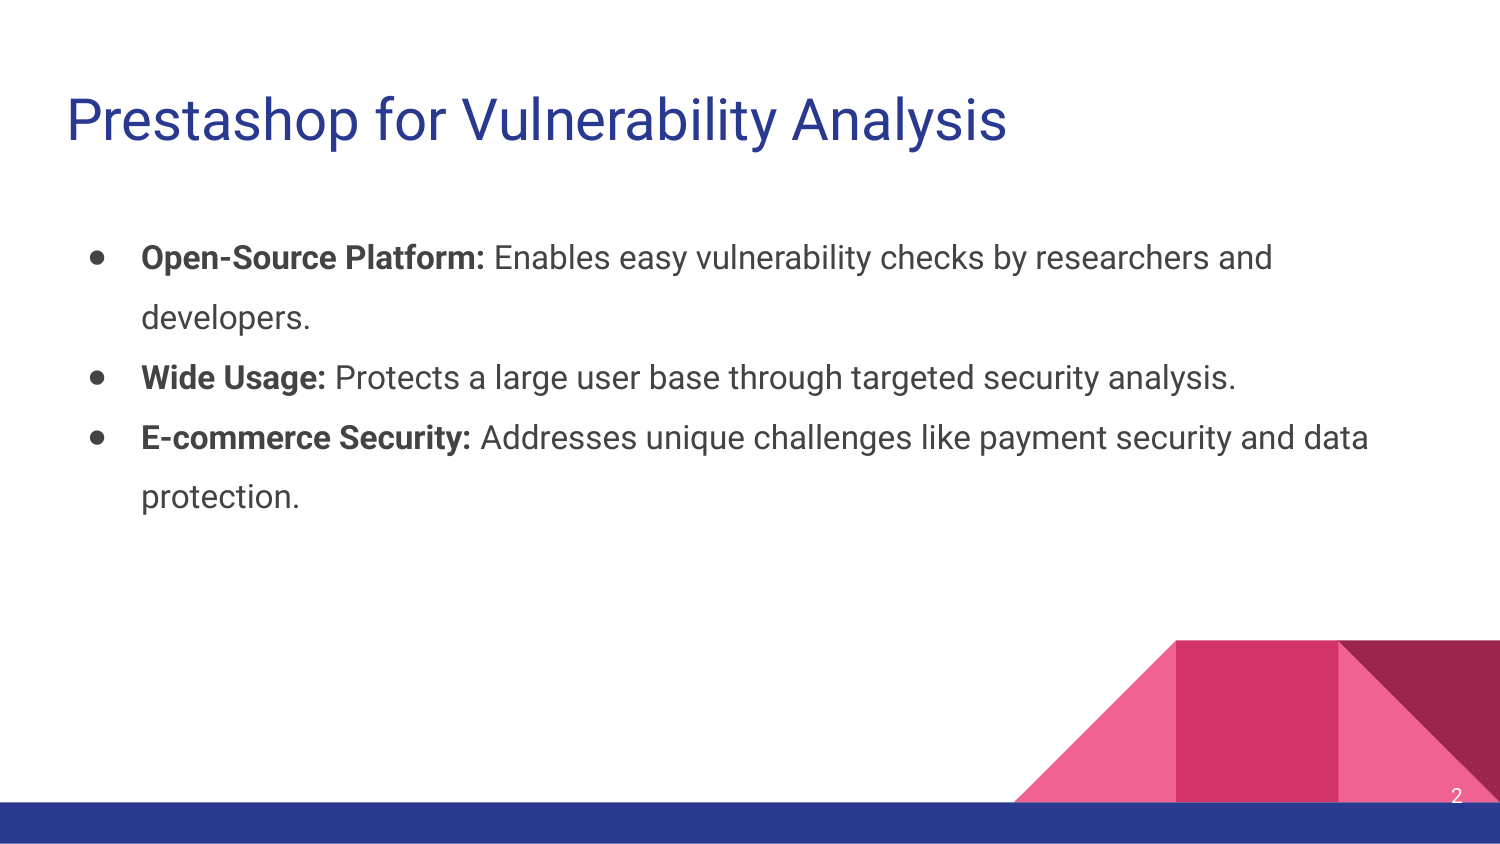

# Prestashop for Vulnerability Analysis
Open-Source Platform: Enables easy vulnerability checks by researchers and developers.
Wide Usage: Protects a large user base through targeted security analysis.
E-commerce Security: Addresses unique challenges like payment security and data protection.

2